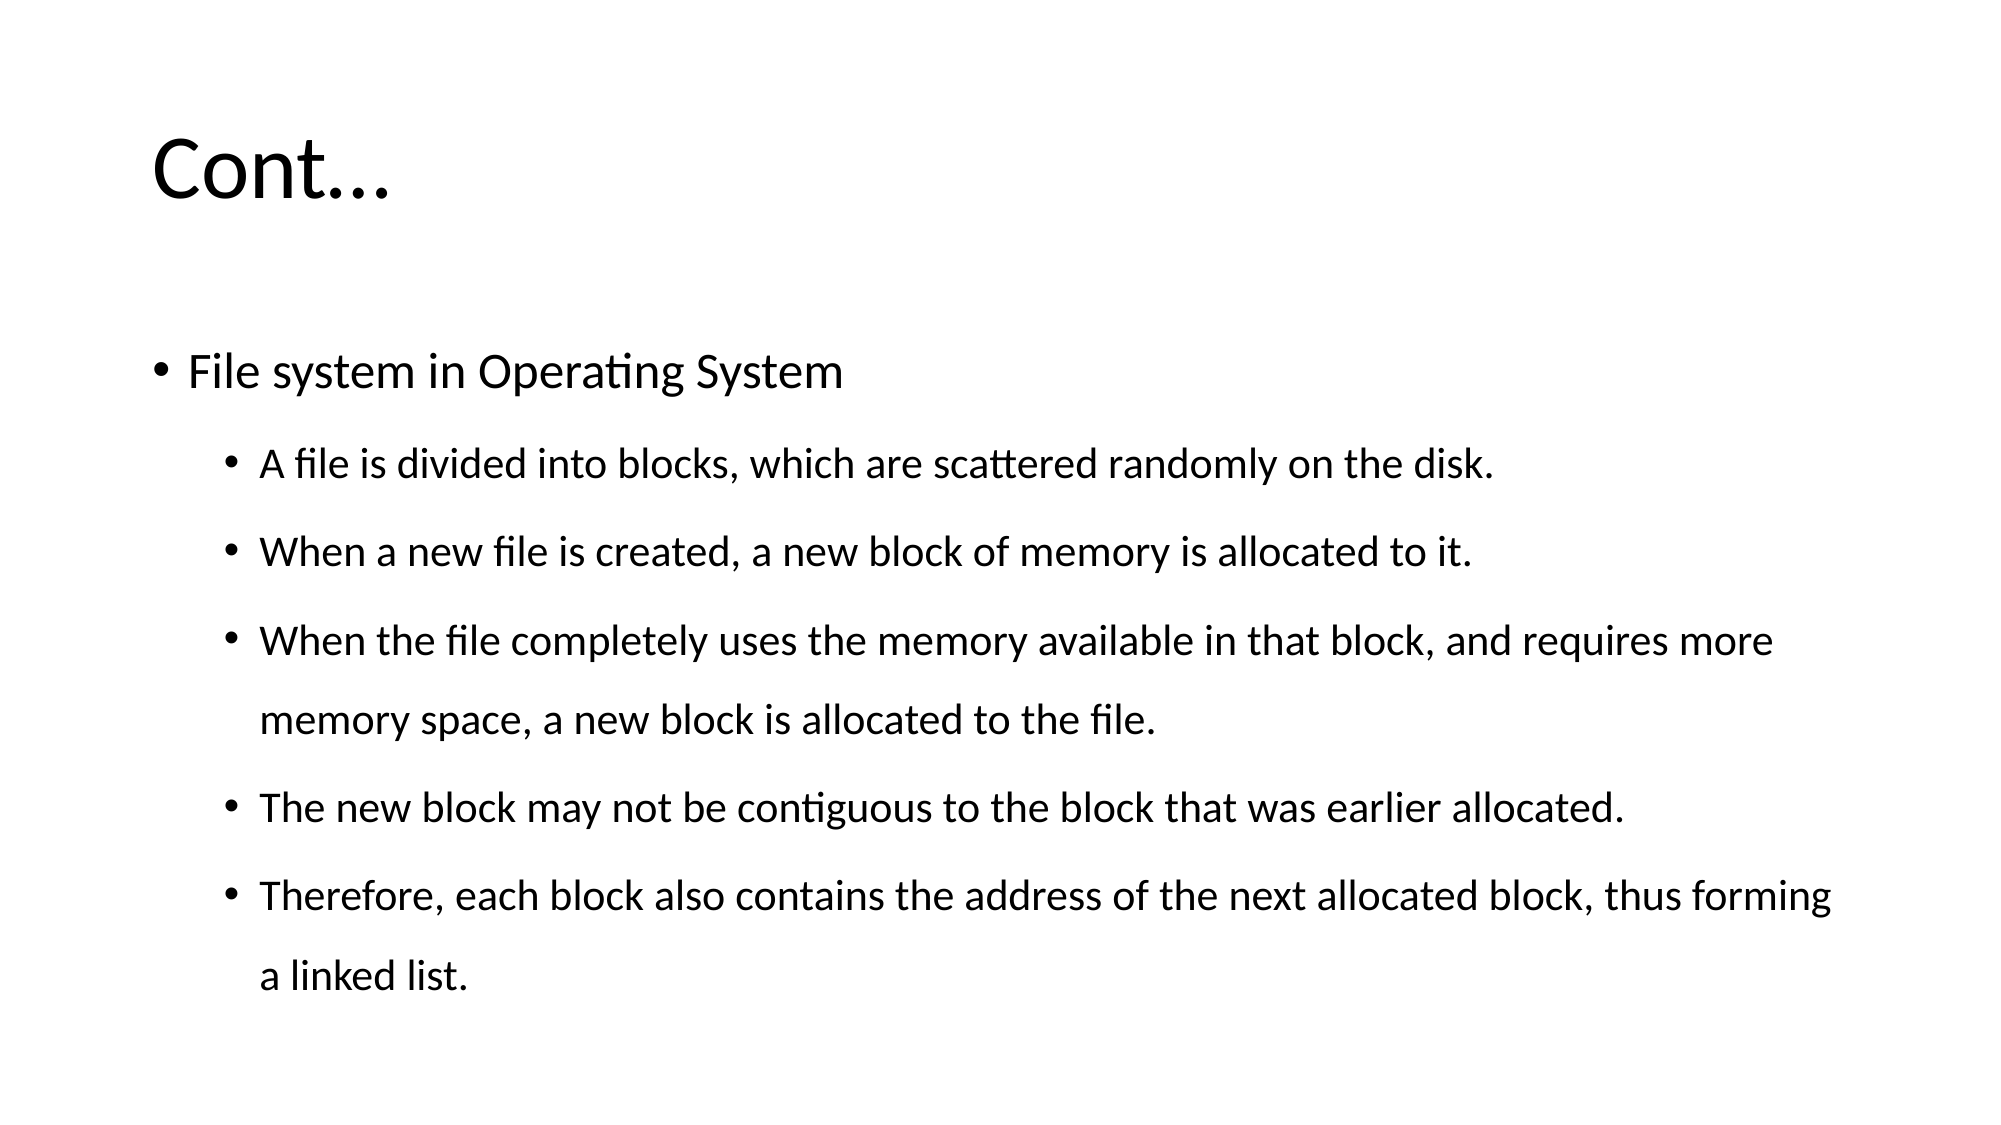

# Cont…
File system in Operating System
A file is divided into blocks, which are scattered randomly on the disk.
When a new file is created, a new block of memory is allocated to it.
When the file completely uses the memory available in that block, and requires more memory space, a new block is allocated to the file.
The new block may not be contiguous to the block that was earlier allocated.
Therefore, each block also contains the address of the next allocated block, thus forming a linked list.